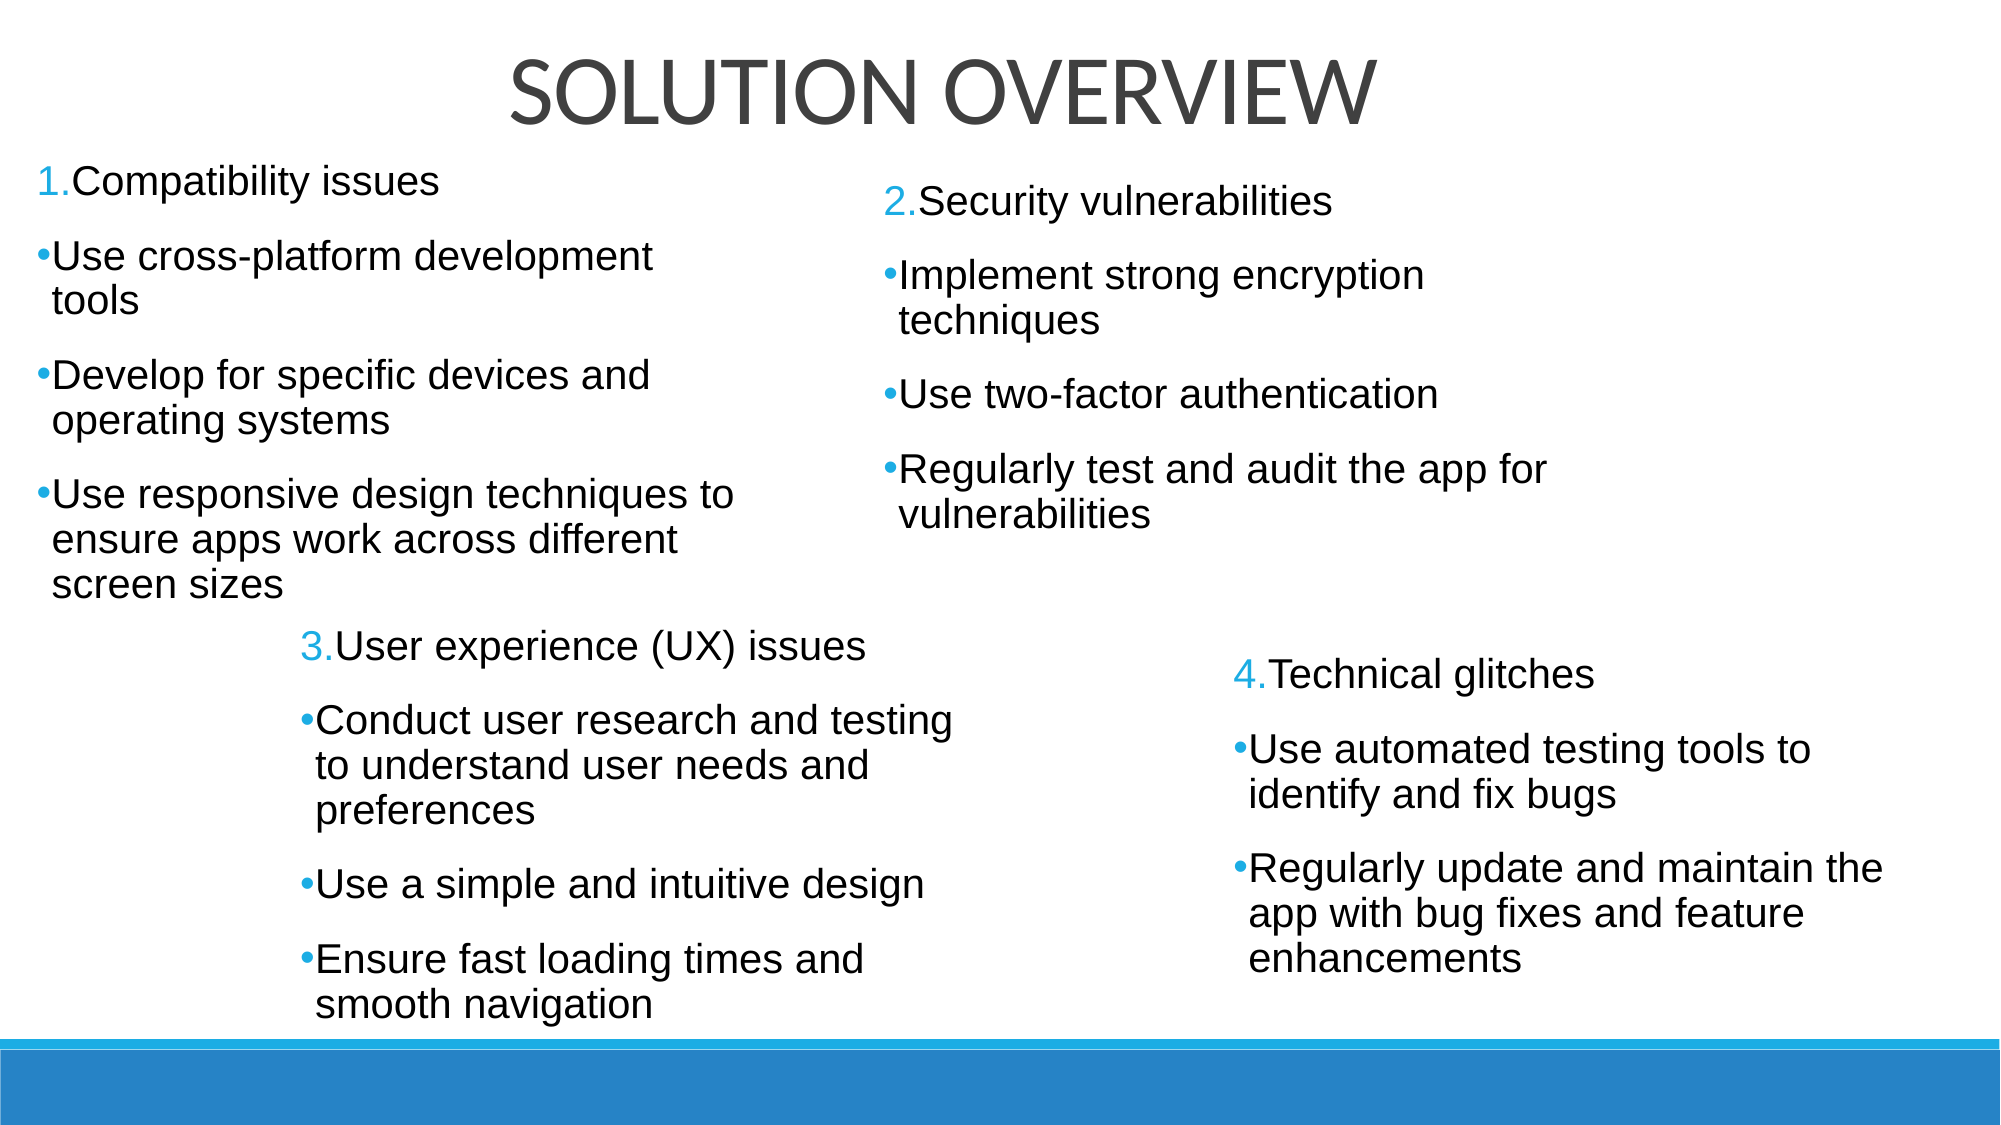

SOLUTION OVERVIEW
Compatibility issues
Use cross-platform development tools
Develop for specific devices and operating systems
Use responsive design techniques to ensure apps work across different screen sizes

Security vulnerabilities
Implement strong encryption techniques
Use two-factor authentication
Regularly test and audit the app for vulnerabilities

User experience (UX) issues
Conduct user research and testing to understand user needs and preferences
Use a simple and intuitive design
Ensure fast loading times and smooth navigation

Technical glitches
Use automated testing tools to identify and fix bugs
Regularly update and maintain the app with bug fixes and feature enhancements